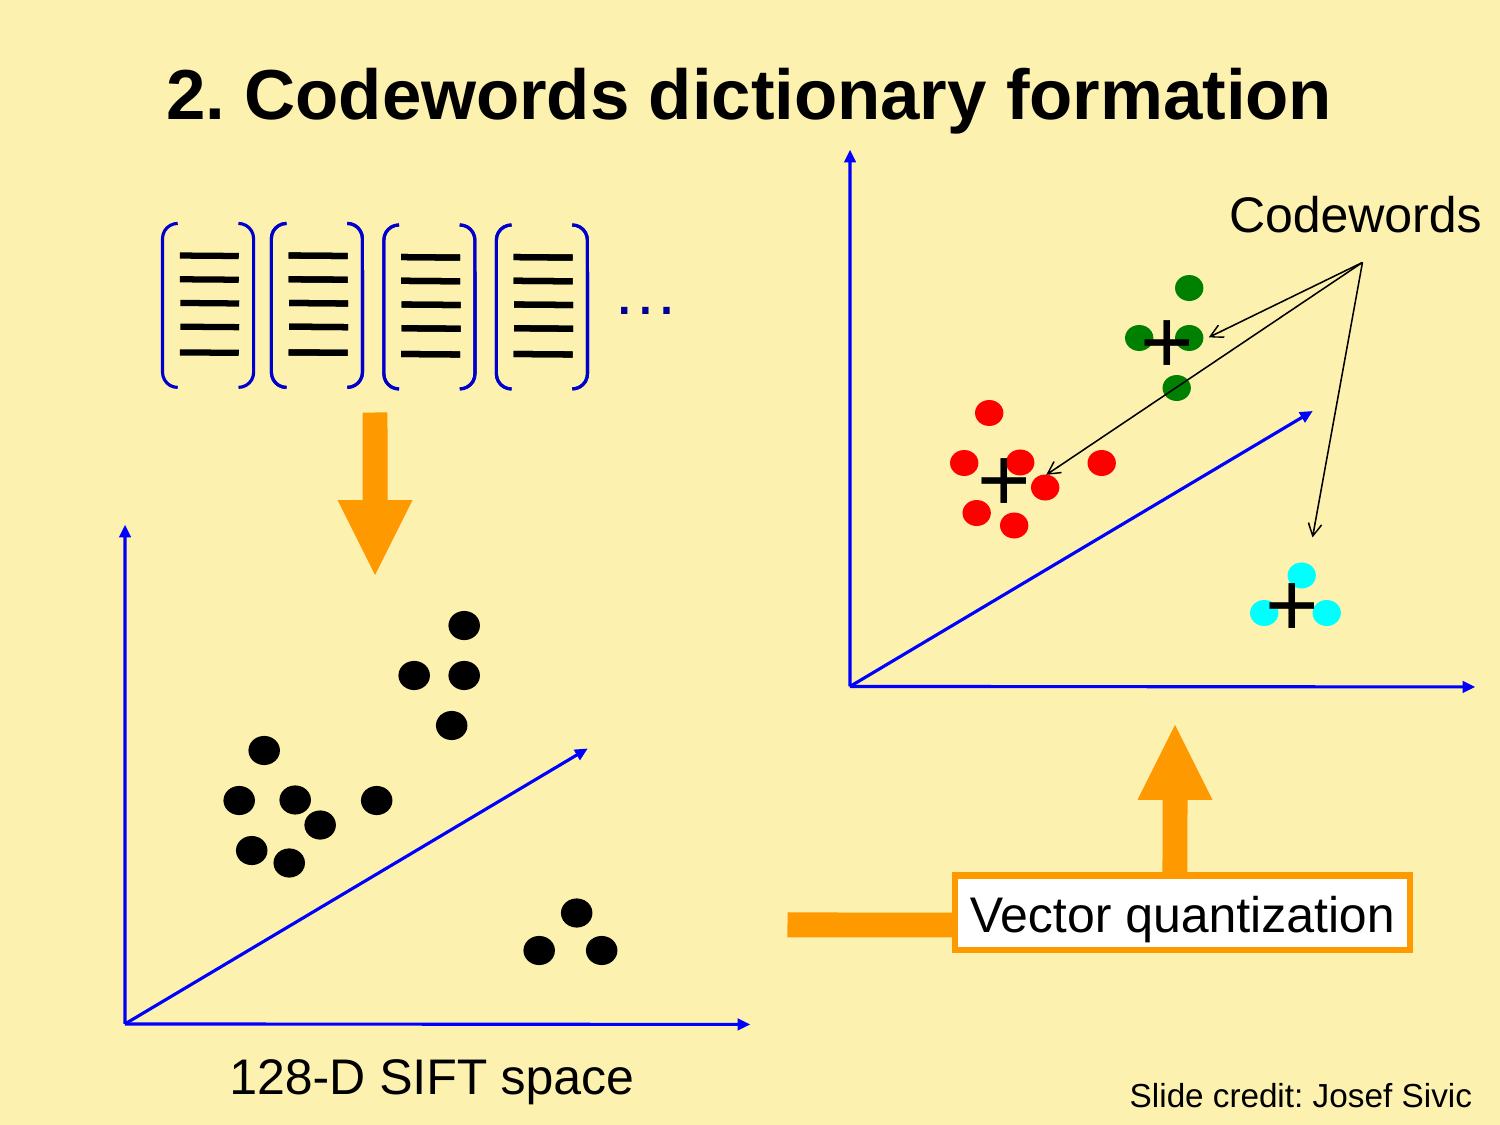

# 2. Codewords dictionary formation

Codewords

…

+

+

+

Vector quantization

128-D SIFT space
Slide credit: Josef Sivic